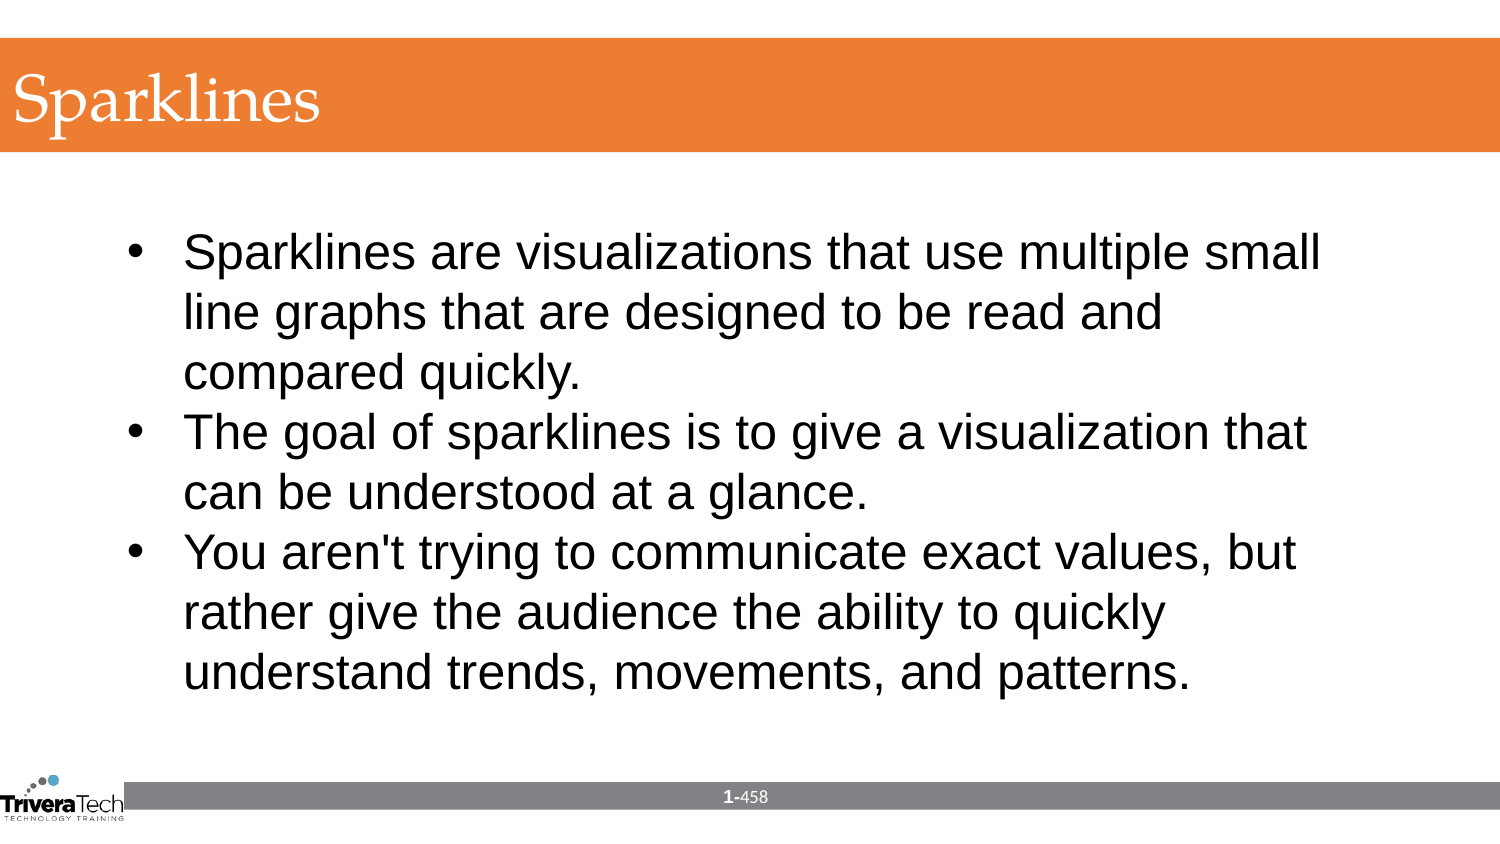

Sparklines
Sparklines are visualizations that use multiple small line graphs that are designed to be read and compared quickly.
The goal of sparklines is to give a visualization that can be understood at a glance.
You aren't trying to communicate exact values, but rather give the audience the ability to quickly understand trends, movements, and patterns.
1-458